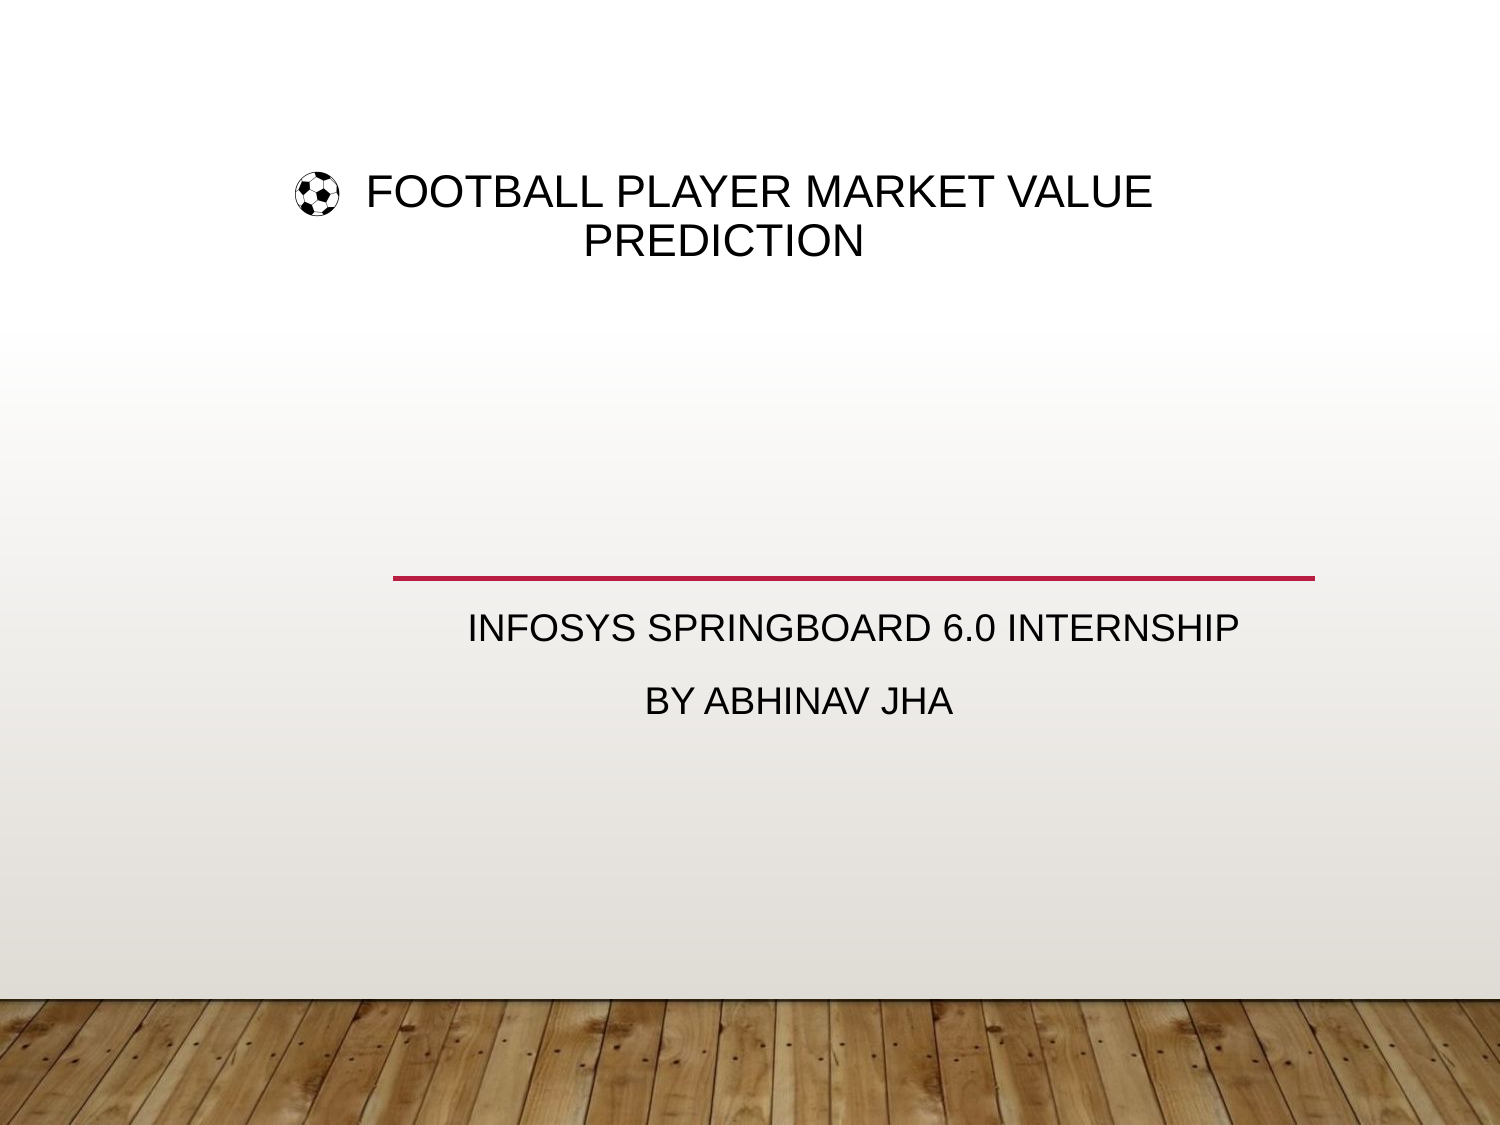

# ⚽  Football Player Market Value Prediction
Infosys Springboard 6.0 Internship
                      By Abhinav Jha